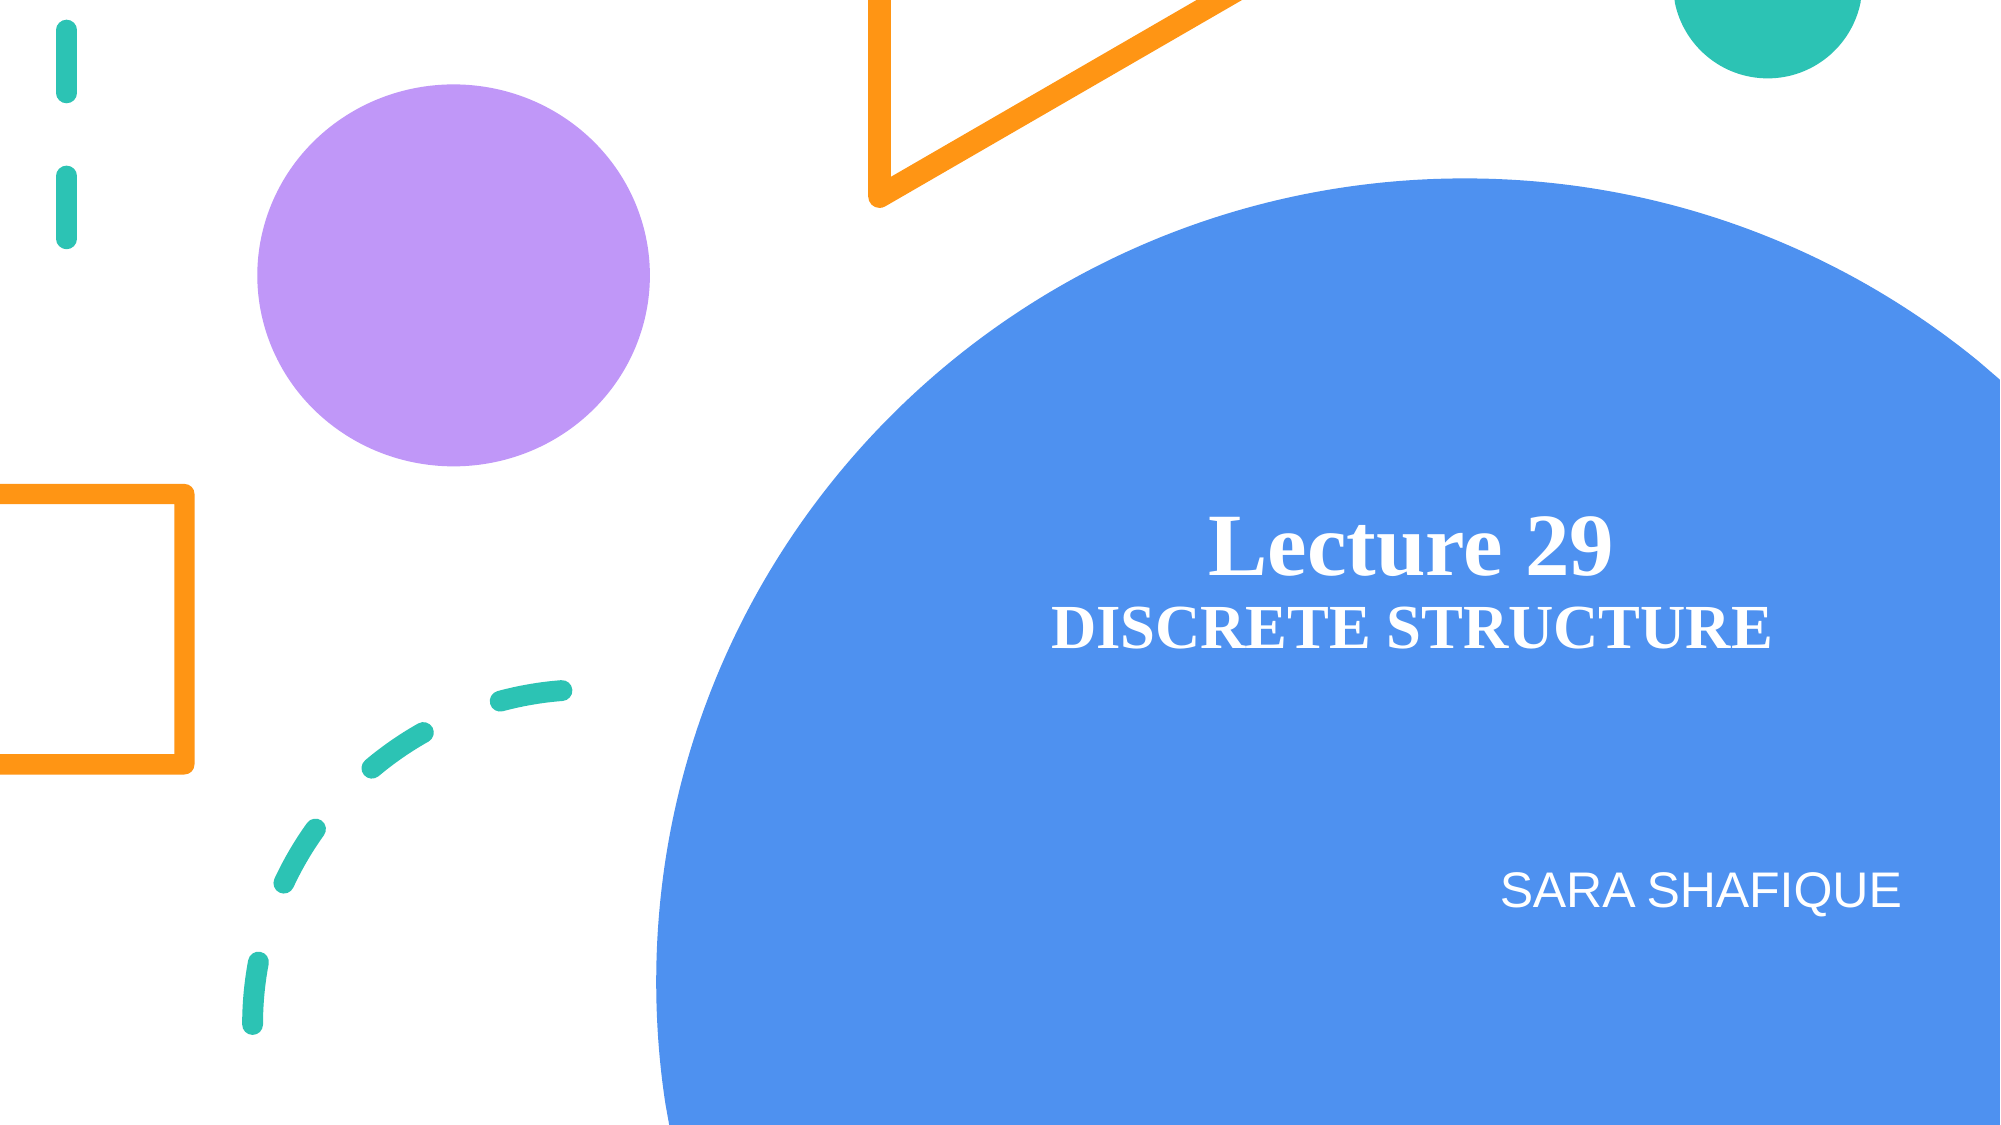

# Lecture 29 DISCRETE STRUCTURE
SARA SHAFIQUE